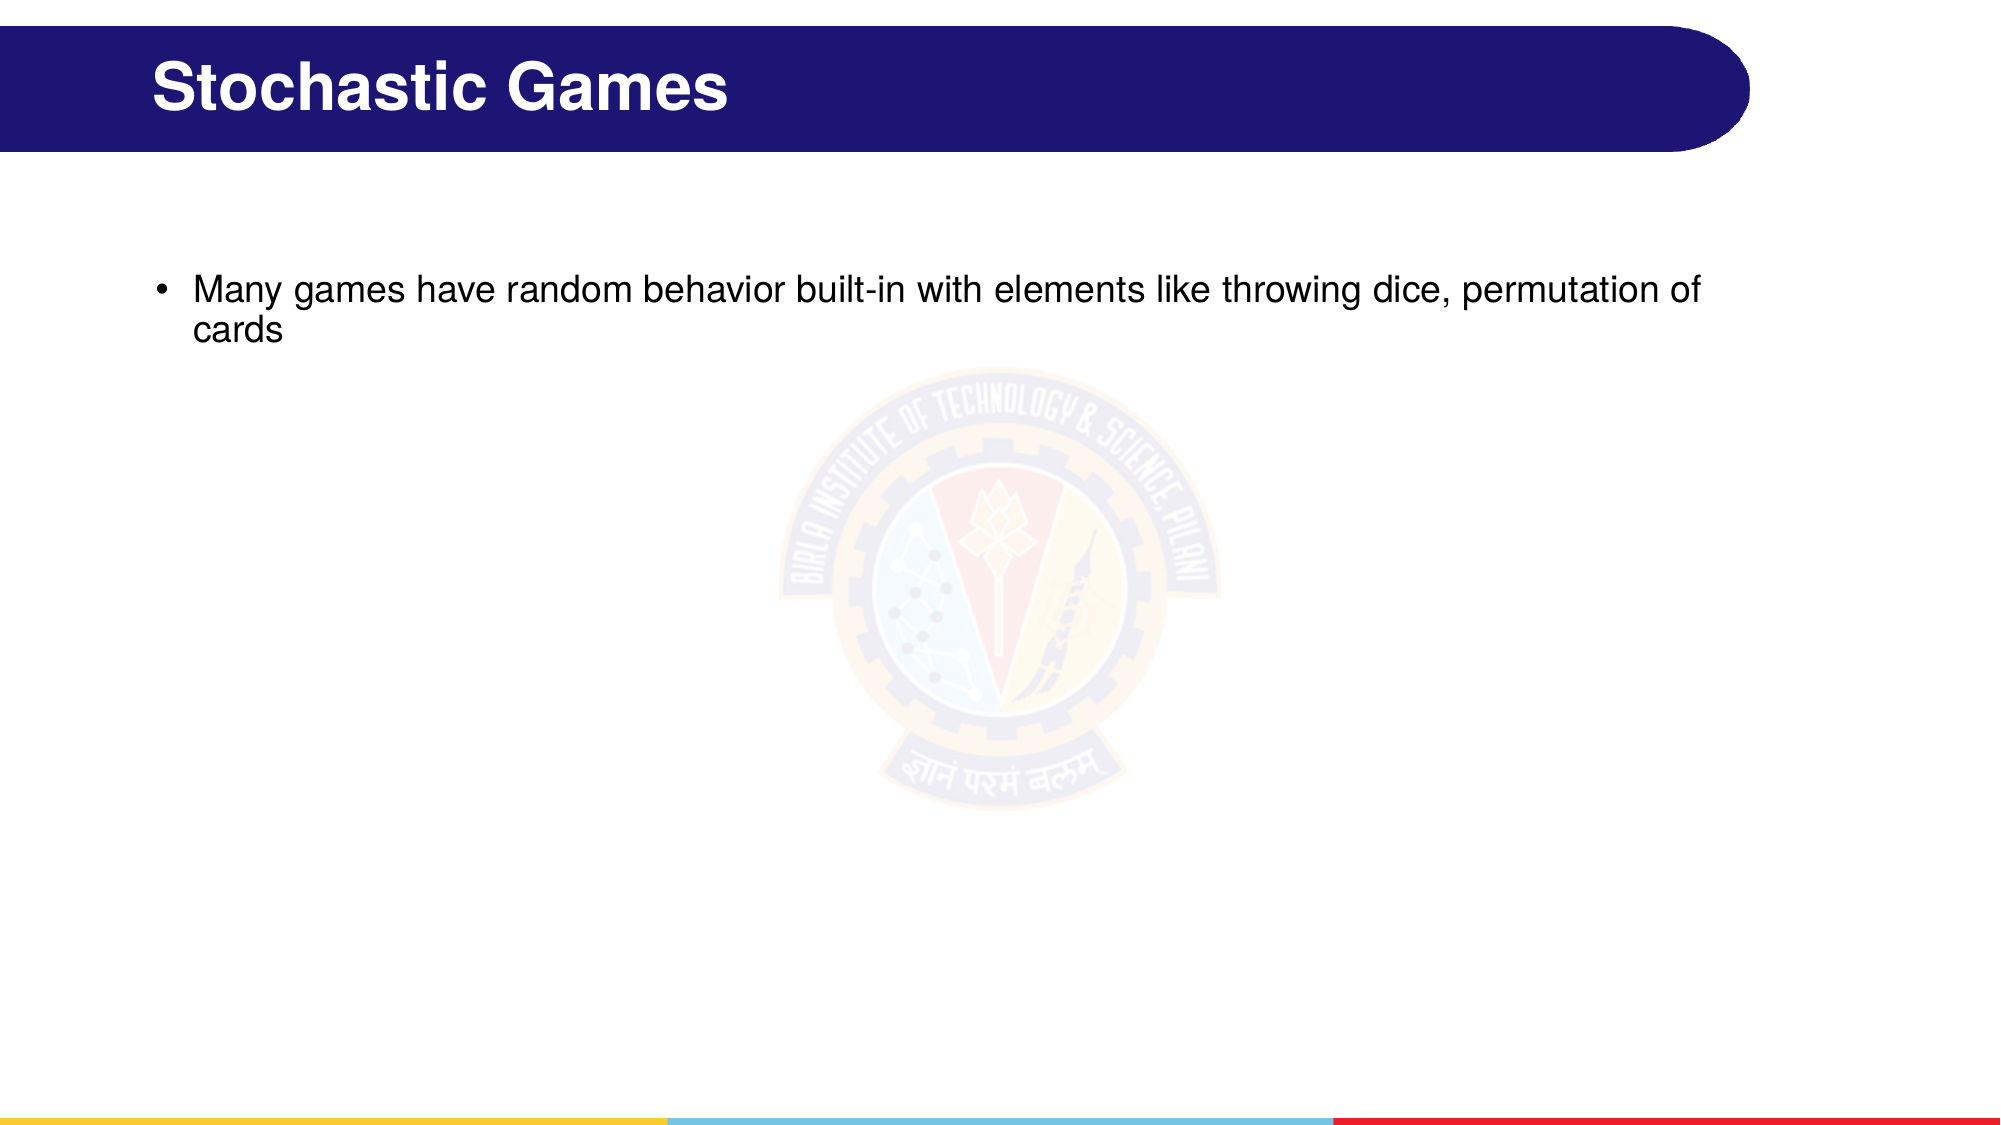

# Stochastic Games

Many games have random behavior built-in with elements like throwing dice, permutation of cards